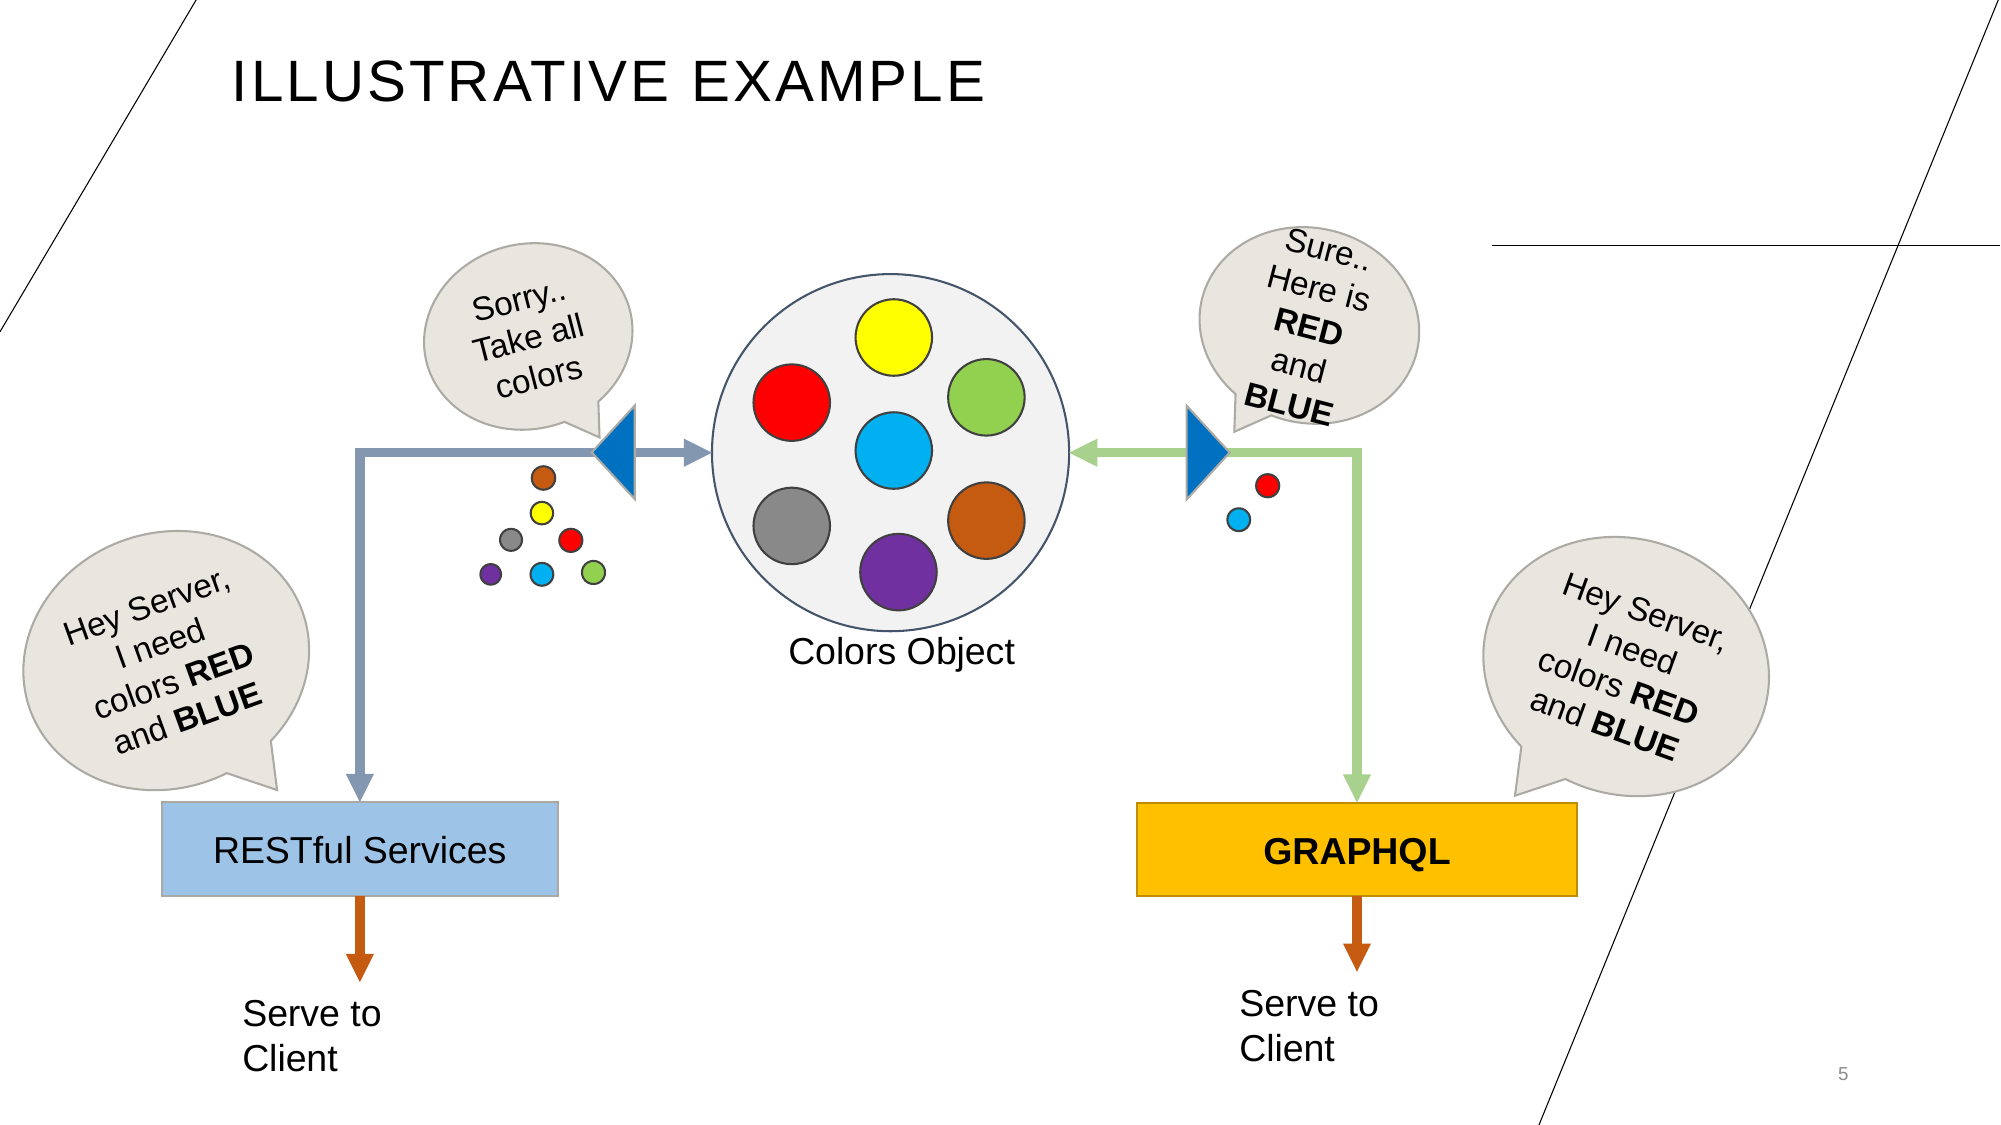

# ILLUSTRATIVE EXAMPLE
Sure..
Here is RED and BLUE
Sorry.. Take all colors

Hey Server, I need colors RED and BLUE
Hey Server, I need colors RED and BLUE
Colors Object
RESTful Services
GRAPHQL
Serve to Client
Serve to Client
5